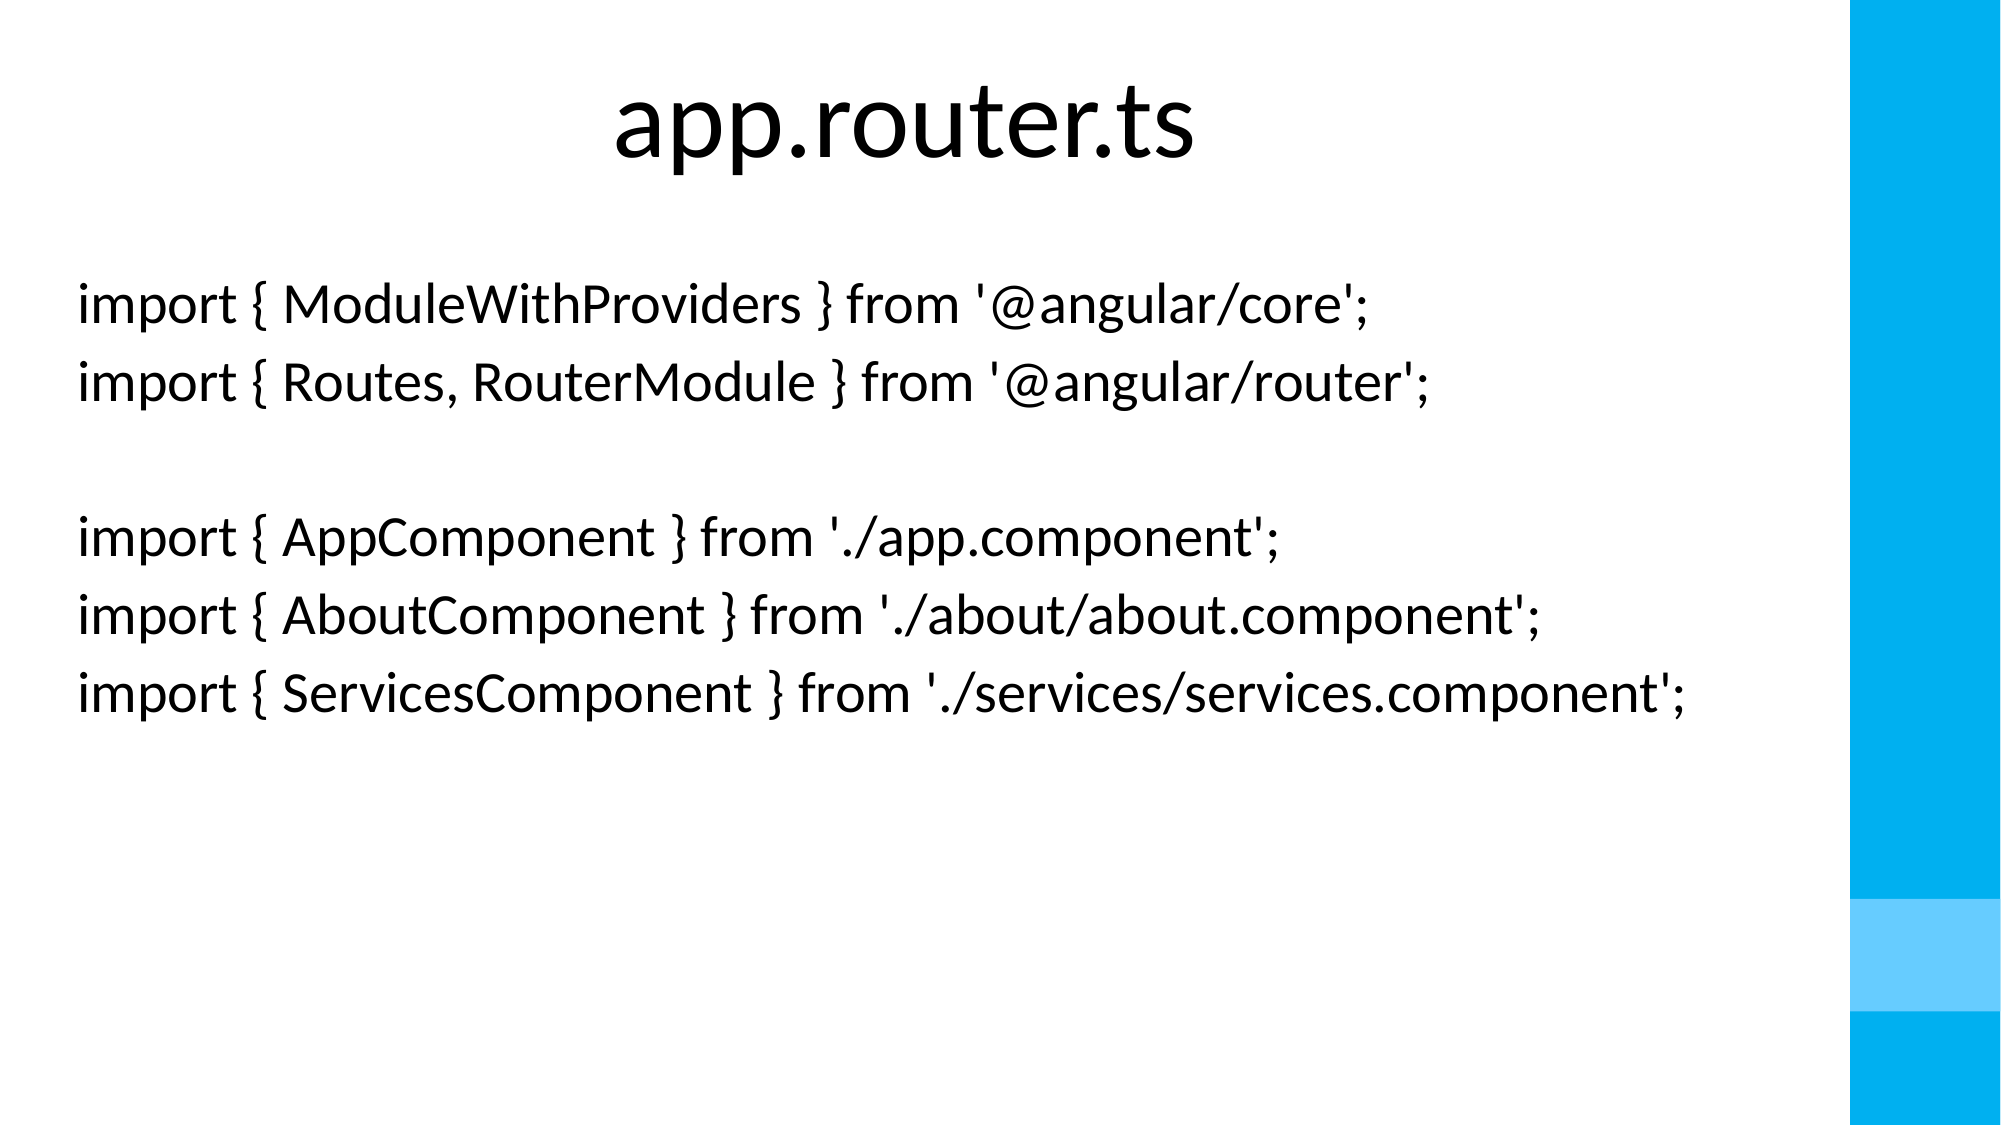

# app.router.ts

import { ModuleWithProviders } from '@angular/core';
import { Routes, RouterModule } from '@angular/router';

import { AppComponent } from './app.component';
import { AboutComponent } from './about/about.component';
import { ServicesComponent } from './services/services.component';